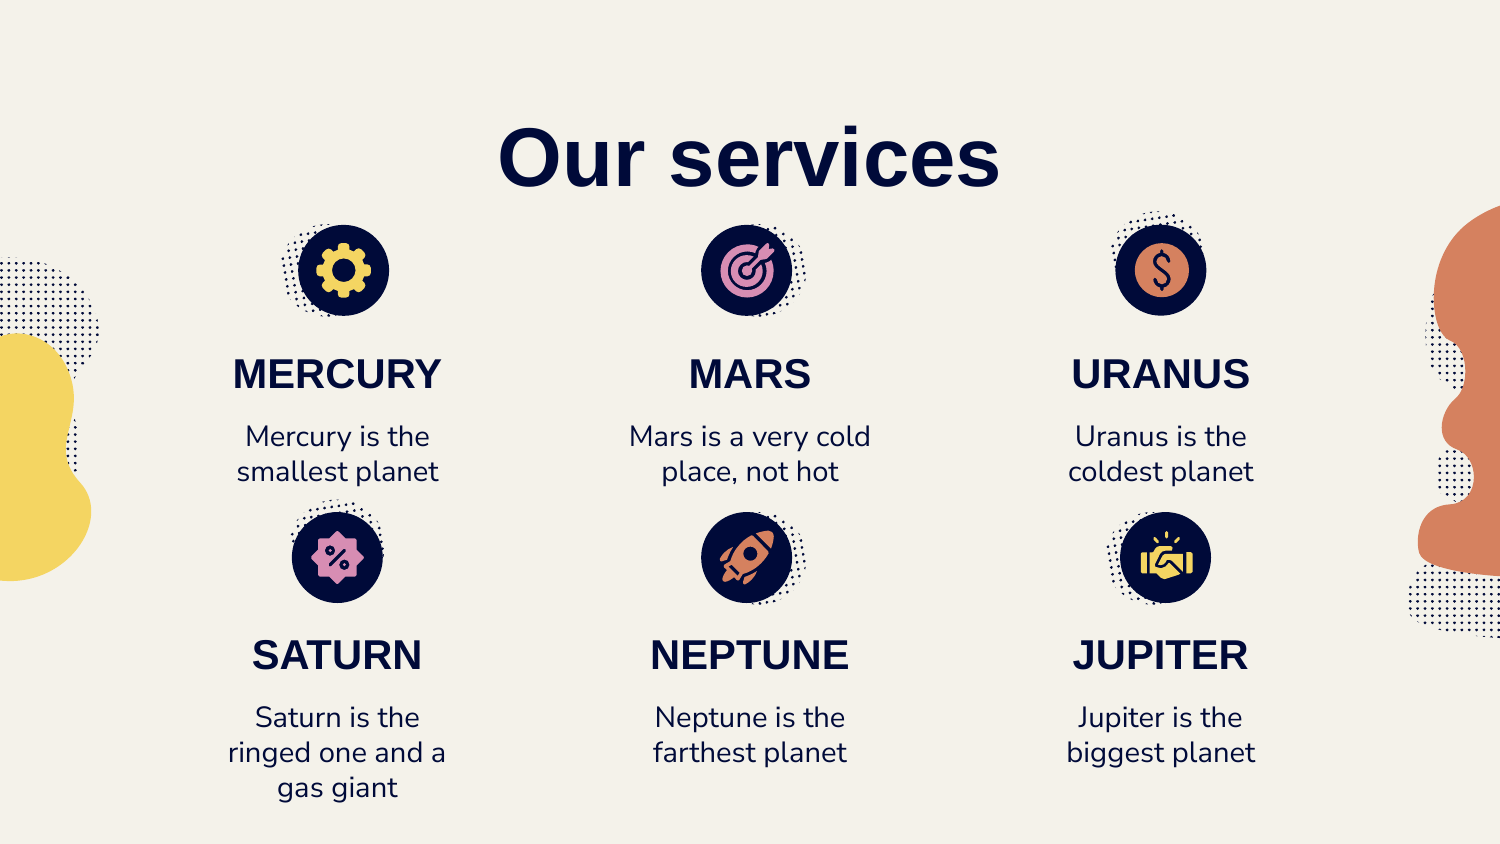

# Our services

MERCURY
MARS
URANUS
Mercury is the smallest planet
Mars is a very cold place, not hot
Uranus is the coldest planet

SATURN
NEPTUNE
JUPITER
Saturn is the ringed one and a gas giant
Neptune is the farthest planet
Jupiter is the biggest planet